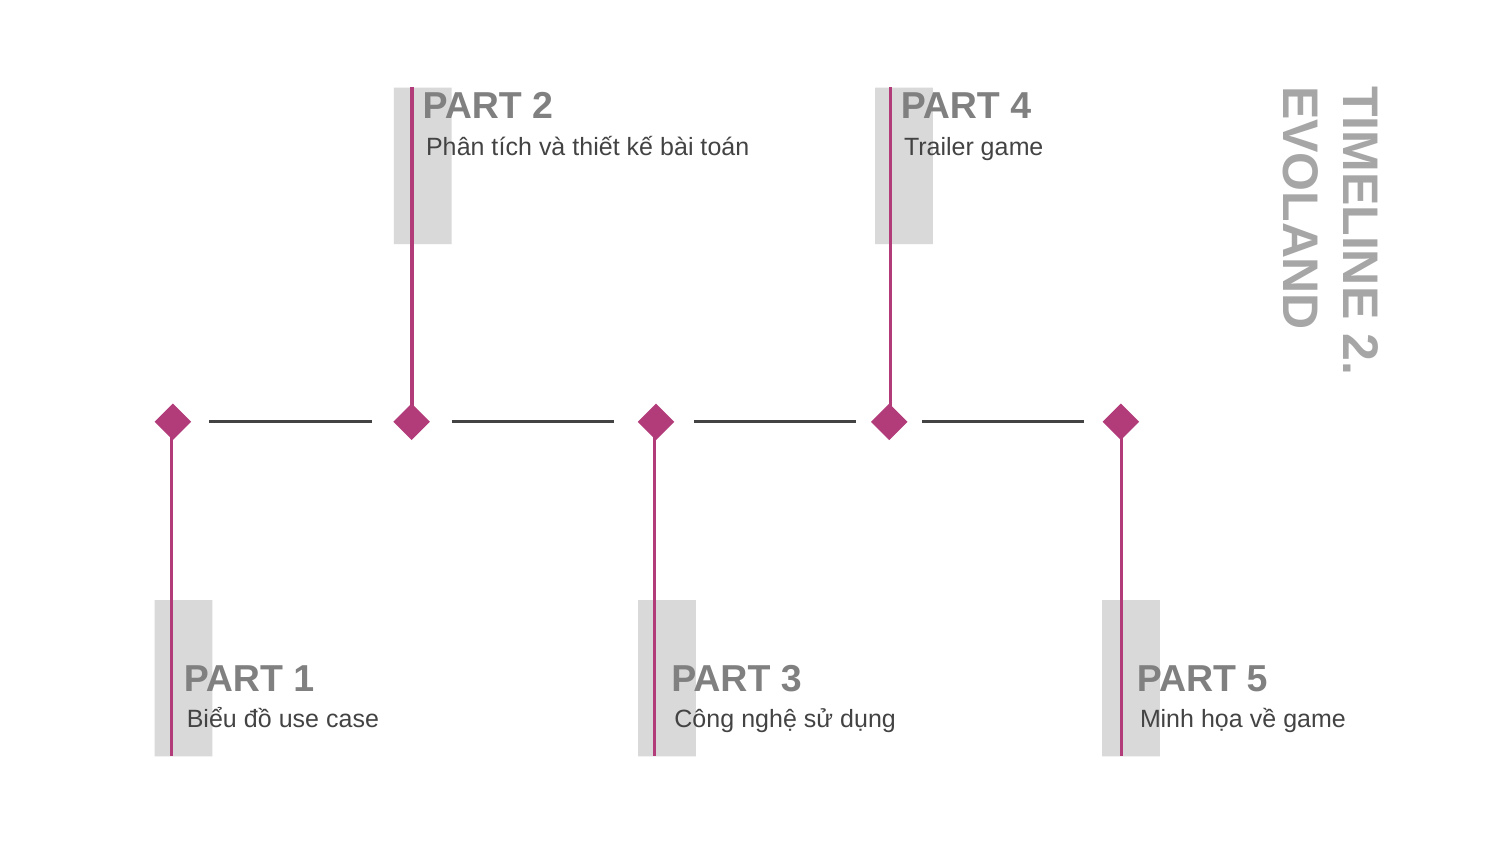

PART 2
PART 4

Phân tích và thiết kế bài toán
Trailer game
# TIMELINE 2. EVOLAND

PART 1
PART 3
PART 5
Biểu đồ use case
Công nghệ sử dụng
Minh họa về game